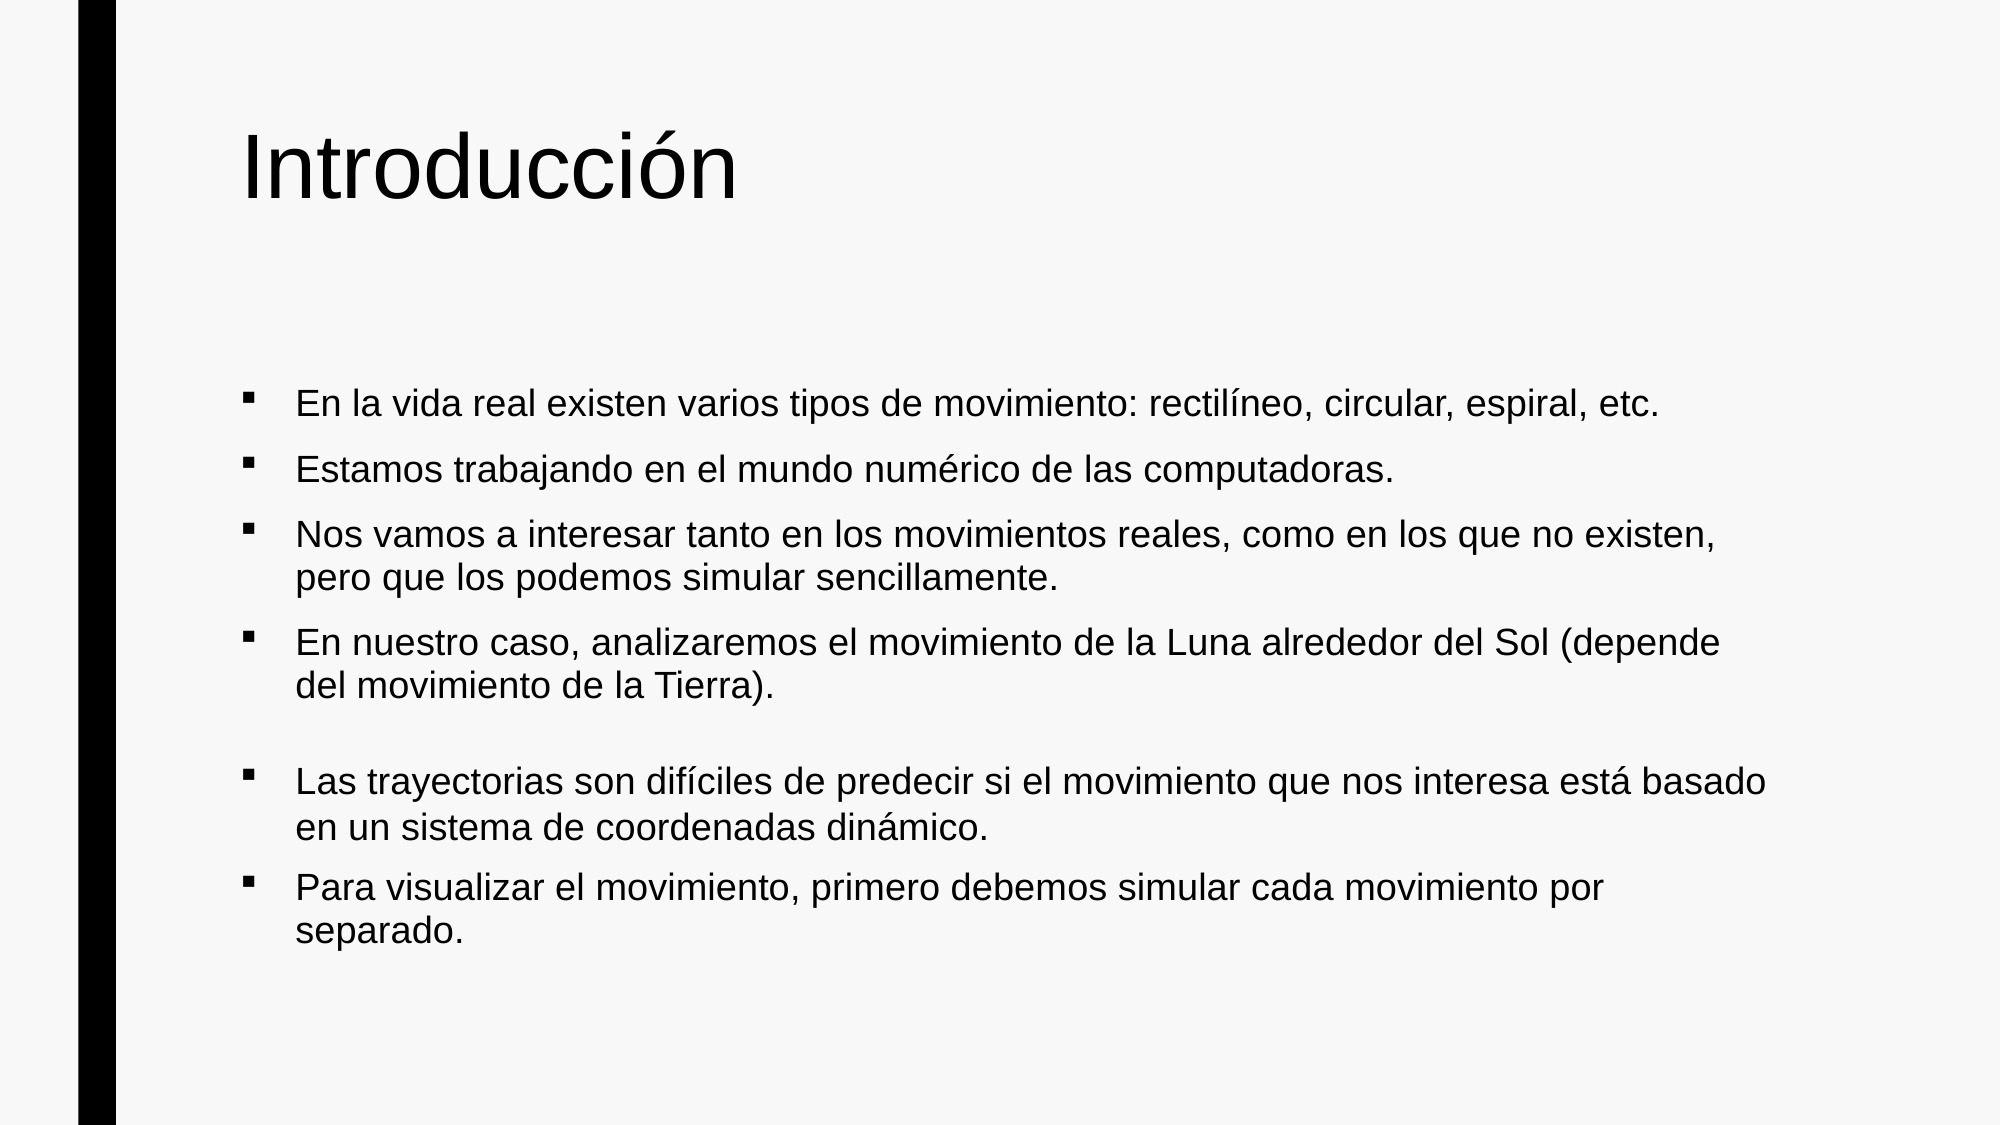

# Introducción
En la vida real existen varios tipos de movimiento: rectilíneo, circular, espiral, etc.
Estamos trabajando en el mundo numérico de las computadoras.
Nos vamos a interesar tanto en los movimientos reales, como en los que no existen, pero que los podemos simular sencillamente.
En nuestro caso, analizaremos el movimiento de la Luna alrededor del Sol (depende del movimiento de la Tierra).

Las trayectorias son difíciles de predecir si el movimiento que nos interesa está basado en un sistema de coordenadas dinámico.
Para visualizar el movimiento, primero debemos simular cada movimiento por separado.